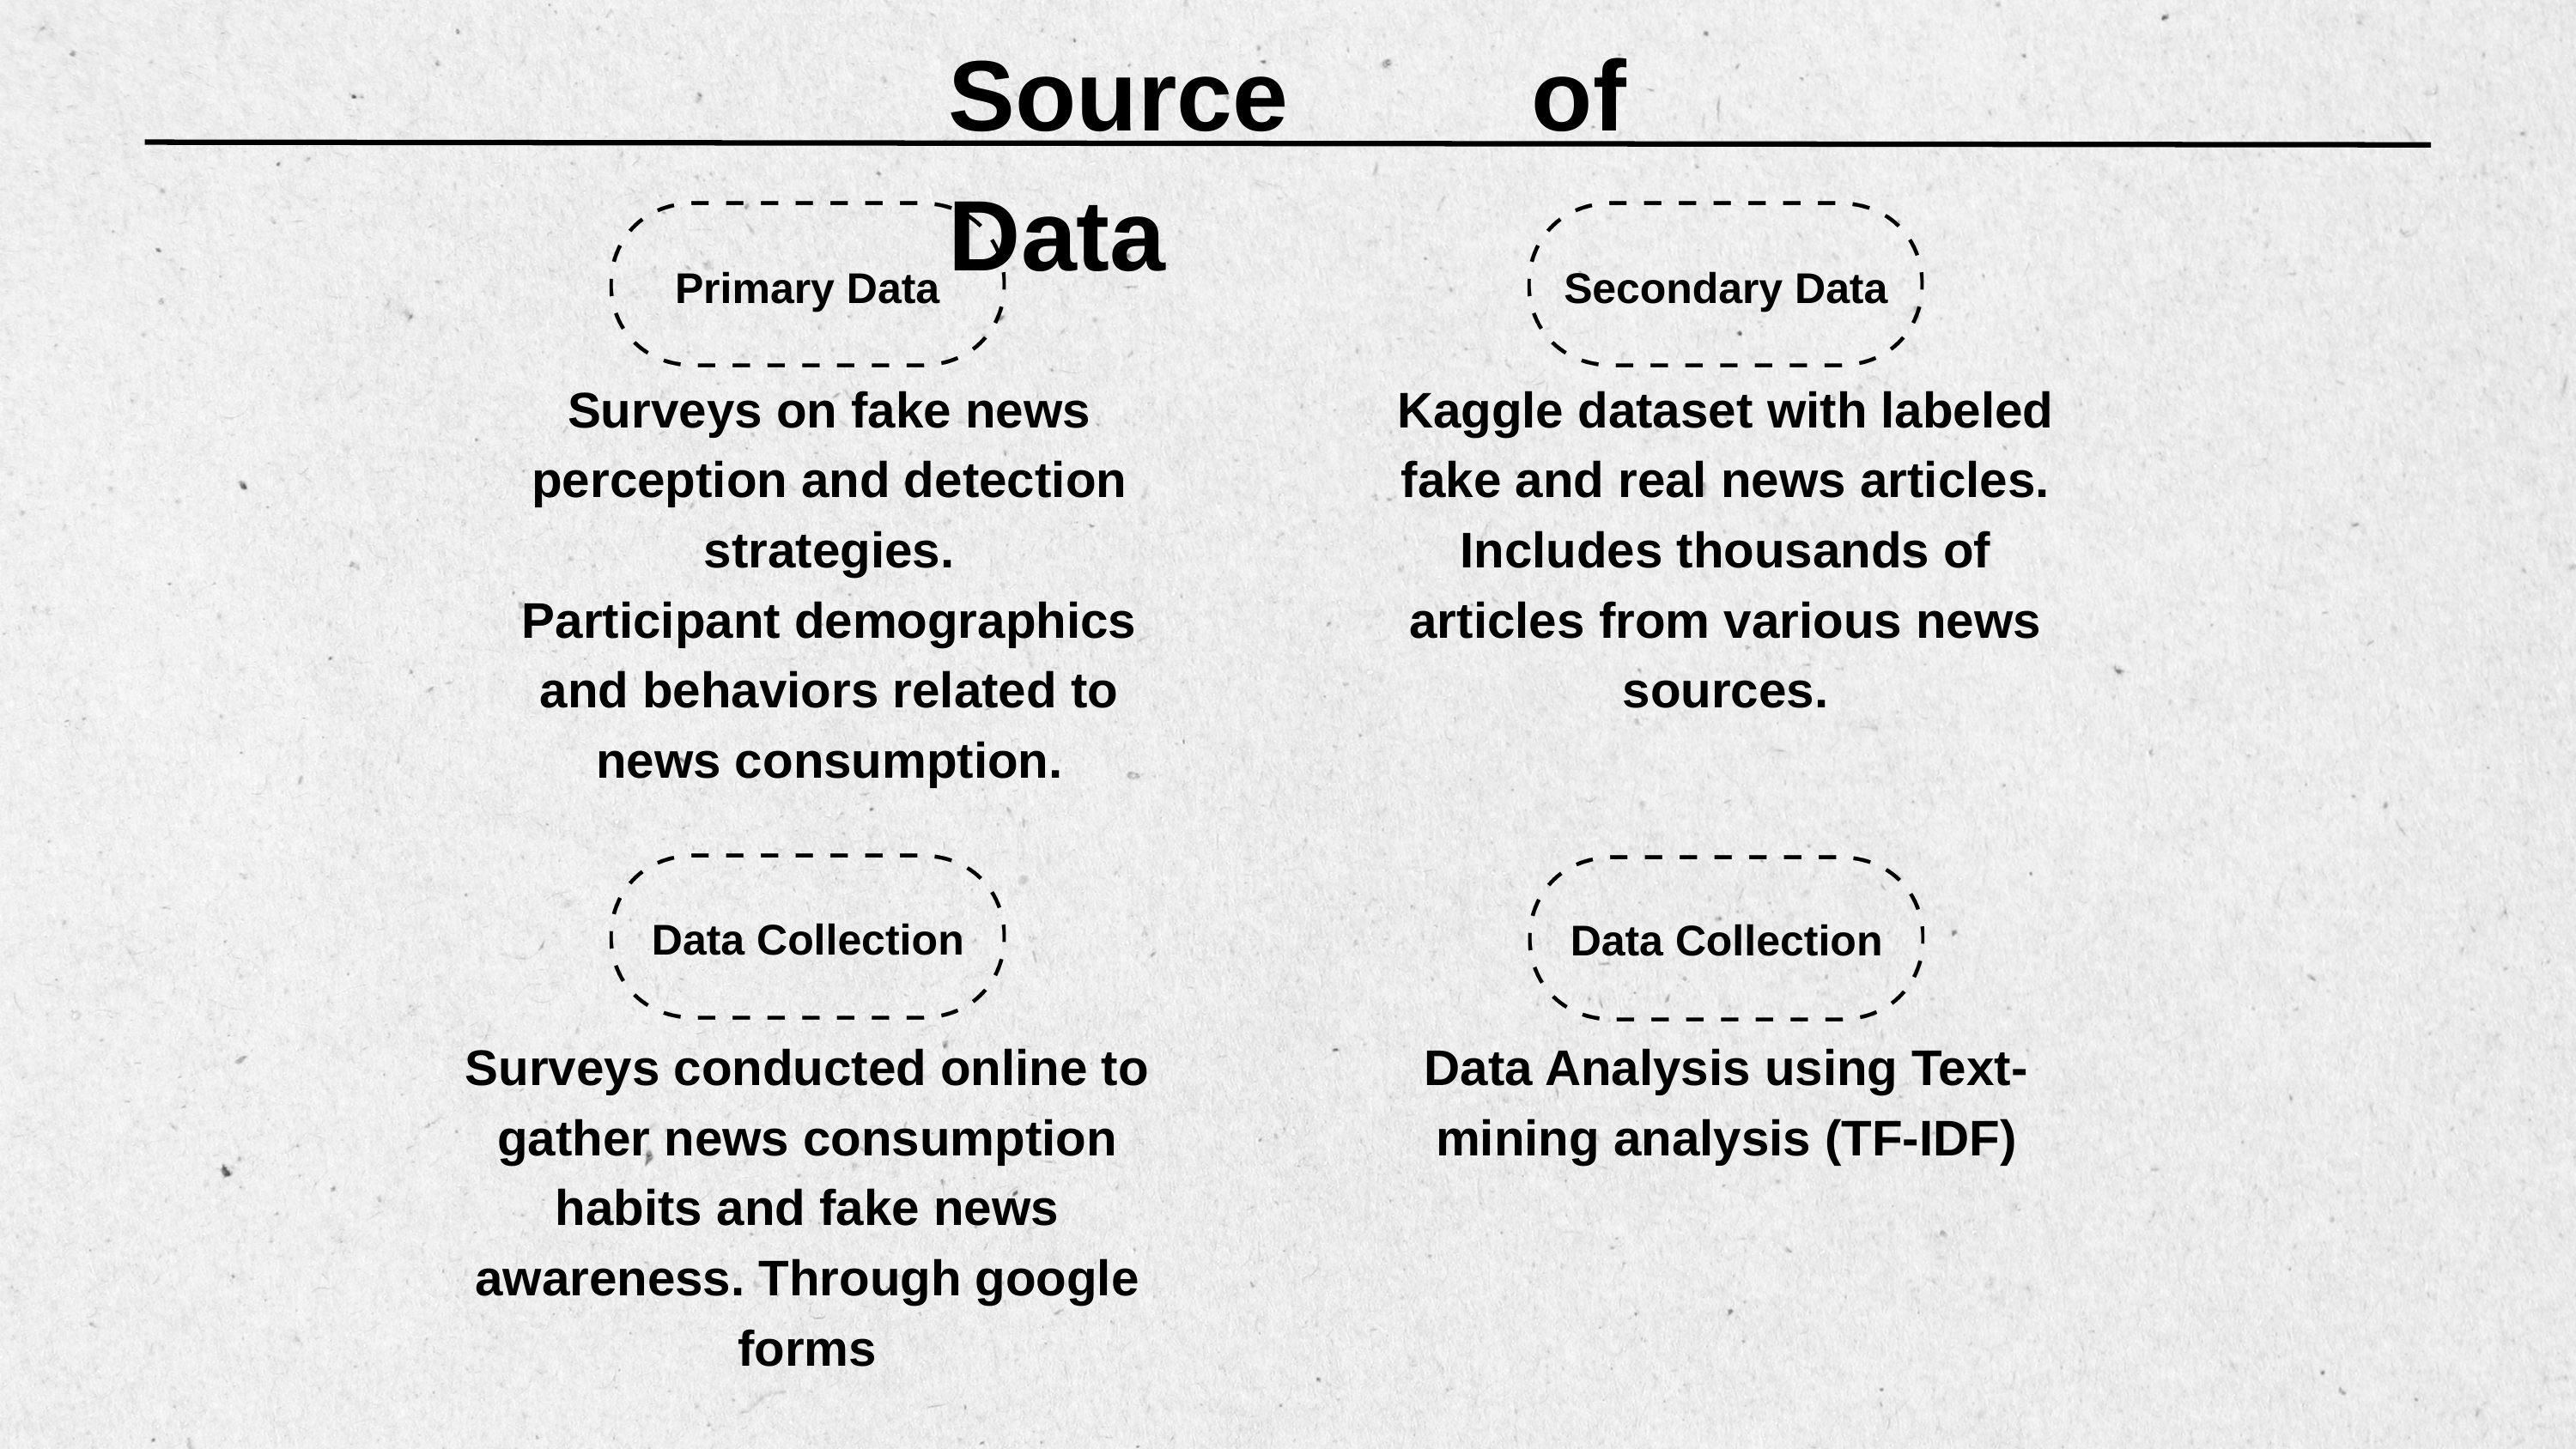

Source of Data

Primary Data
Secondary Data
Surveys on fake news perception and detection strategies.
Participant demographics and behaviors related to news consumption.

Kaggle dataset with labeled fake and real news articles.
Includes thousands of articles from various news sources.

Data Collection
Data Collection
Surveys conducted online to gather news consumption habits and fake news awareness. Through google forms
Data Analysis using Text-mining analysis (TF-IDF)